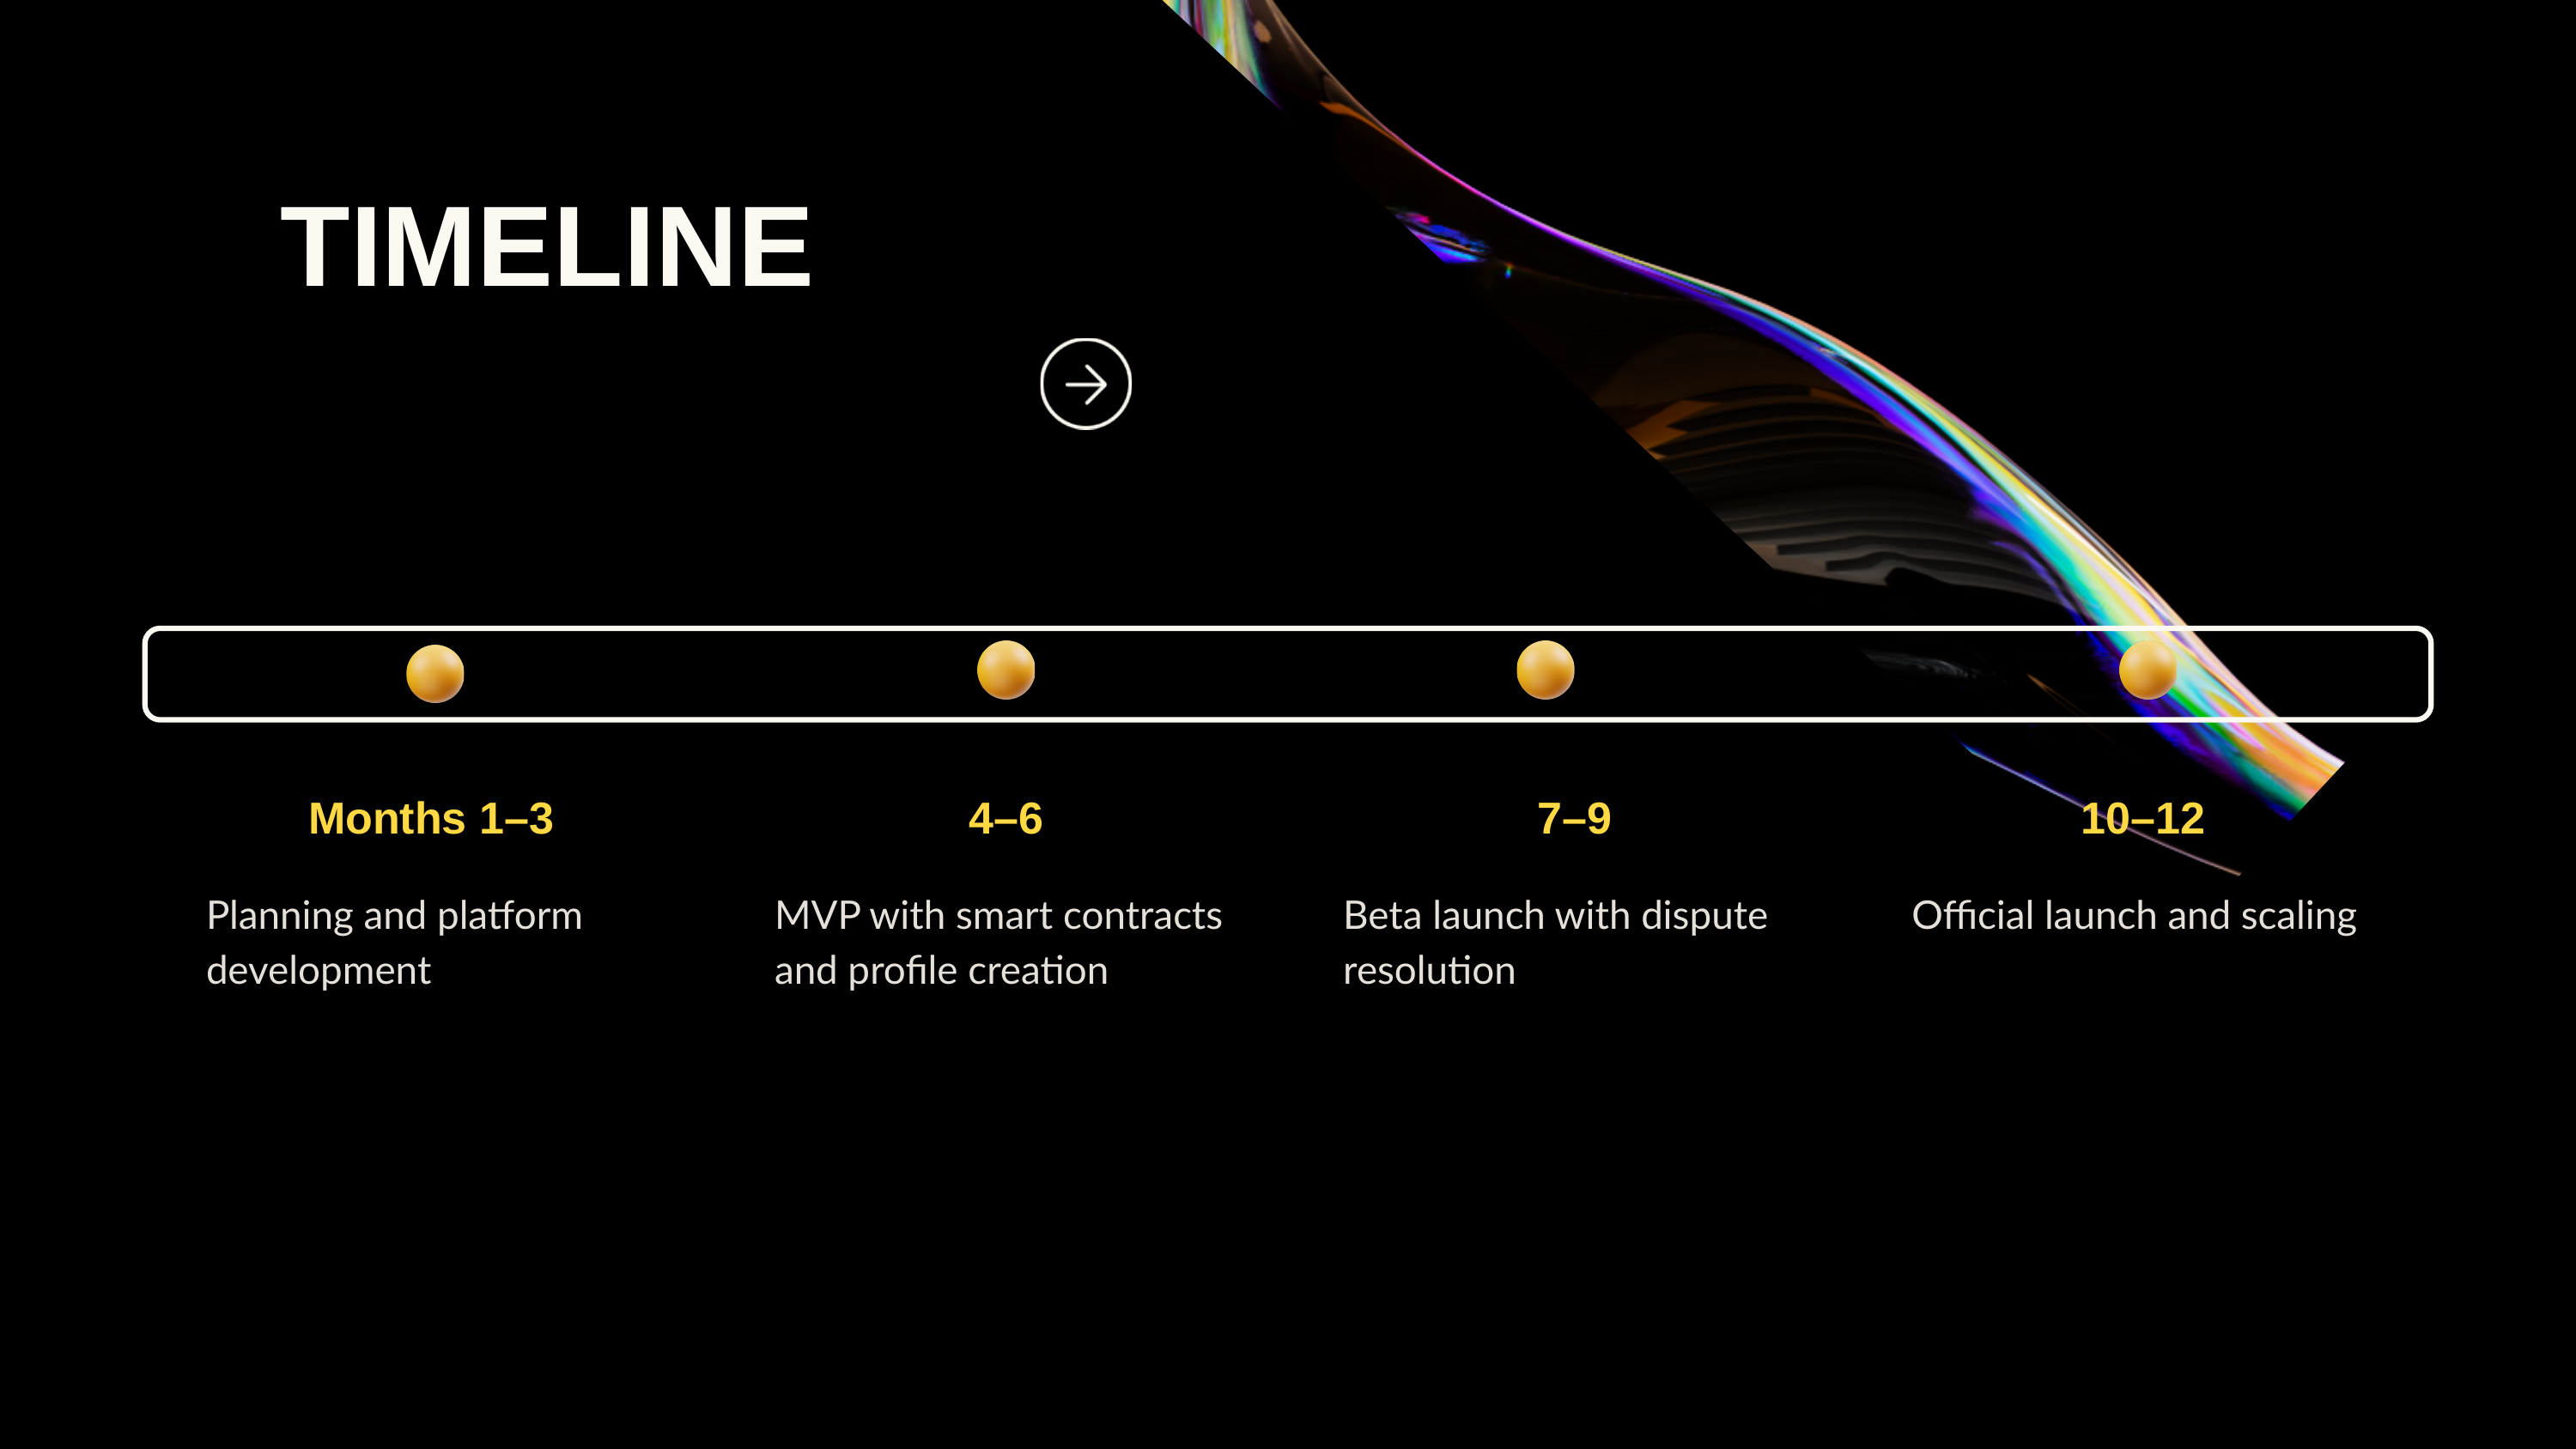

TIMELINE

Months 1–3
4–6
7–9
10–12
Planning and platform development
MVP with smart contracts and profile creation
Beta launch with dispute resolution
Official launch and scaling